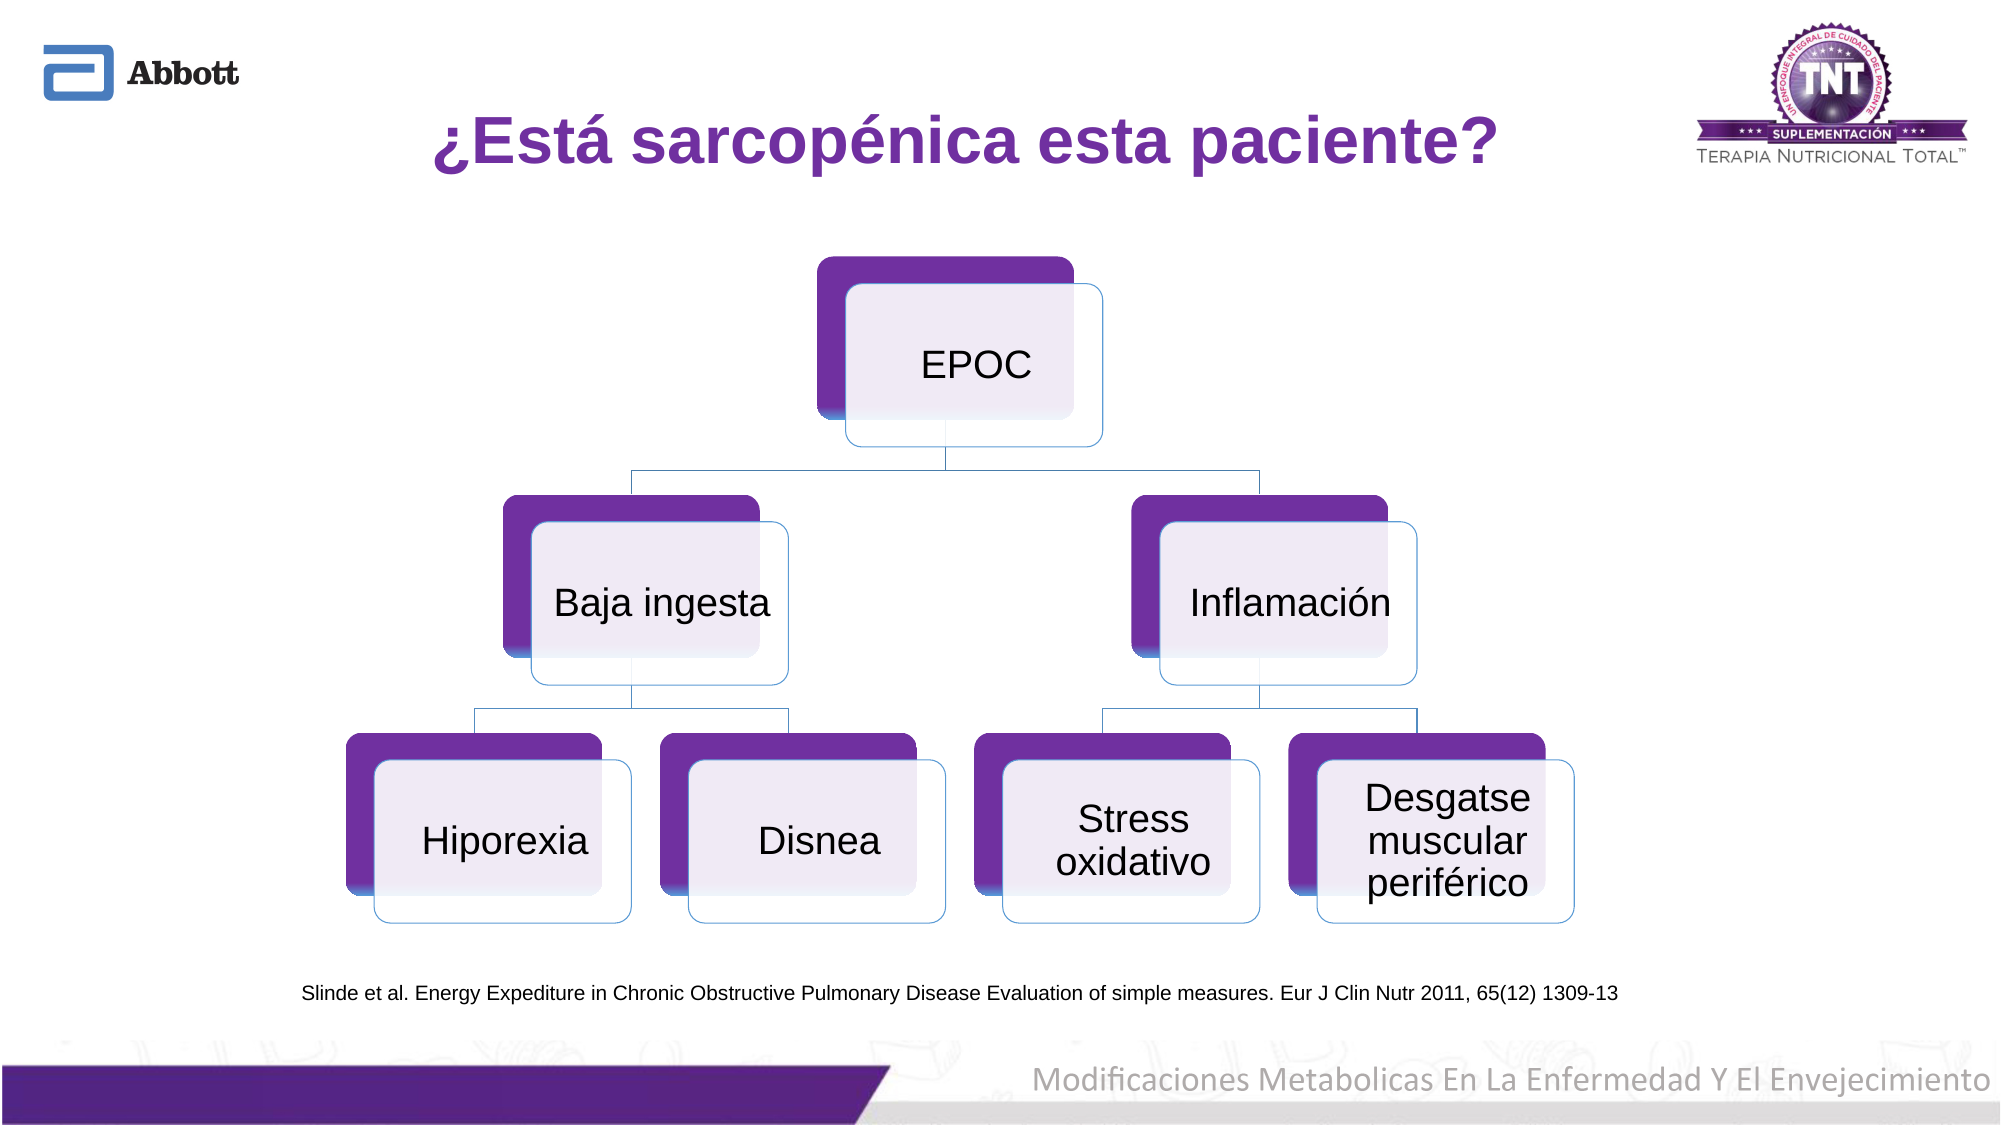

¿Está sarcopénica esta paciente?
EPOC
Baja ingesta
Hiporexia
Disnea
Inflamación
Stress oxidativo
Desgatse muscular periférico
Slinde et al. Energy Expediture in Chronic Obstructive Pulmonary Disease Evaluation of simple measures. Eur J Clin Nutr 2011, 65(12) 1309-13